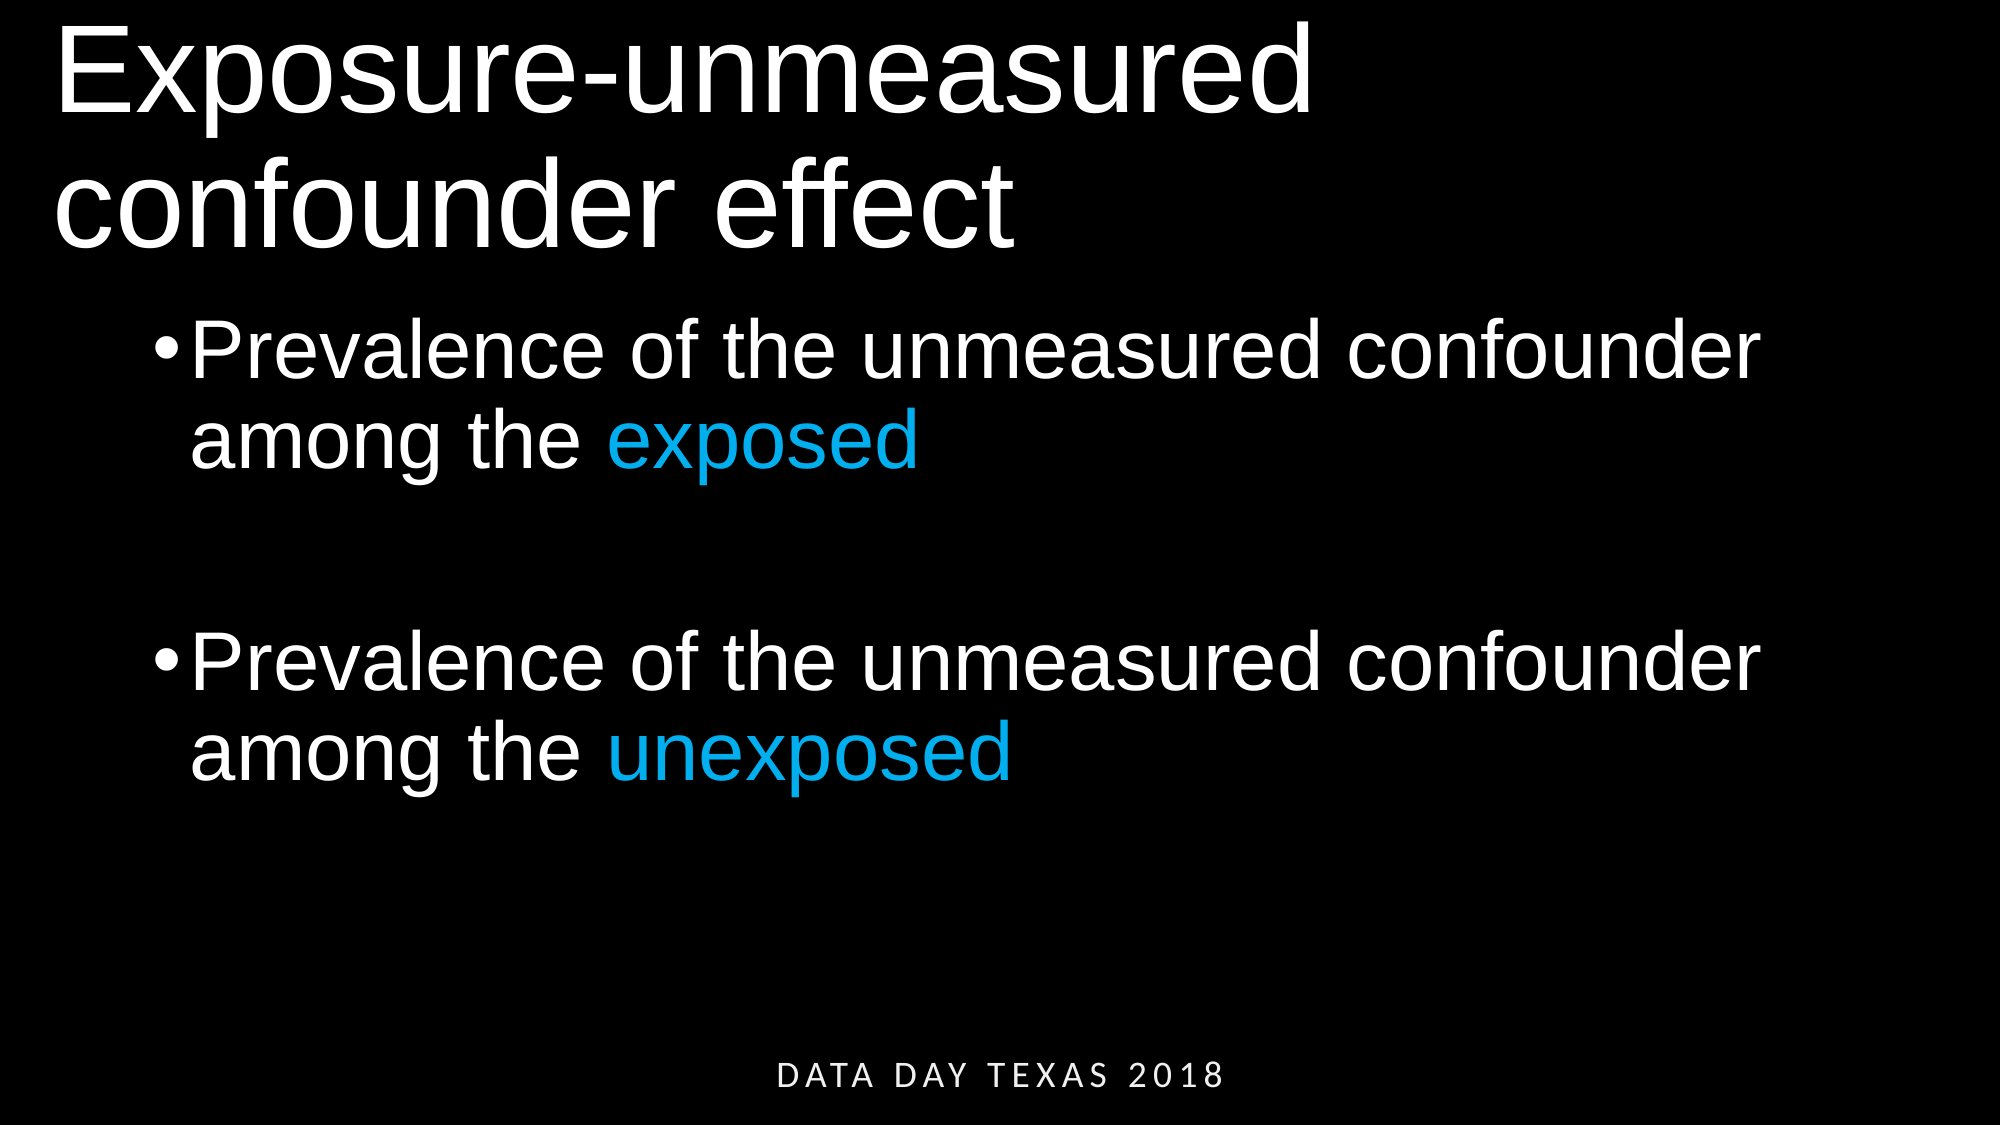

# Exposure-unmeasured confounder effect
Prevalence of the unmeasured confounder among the exposed

Prevalence of the unmeasured confounder among the unexposed